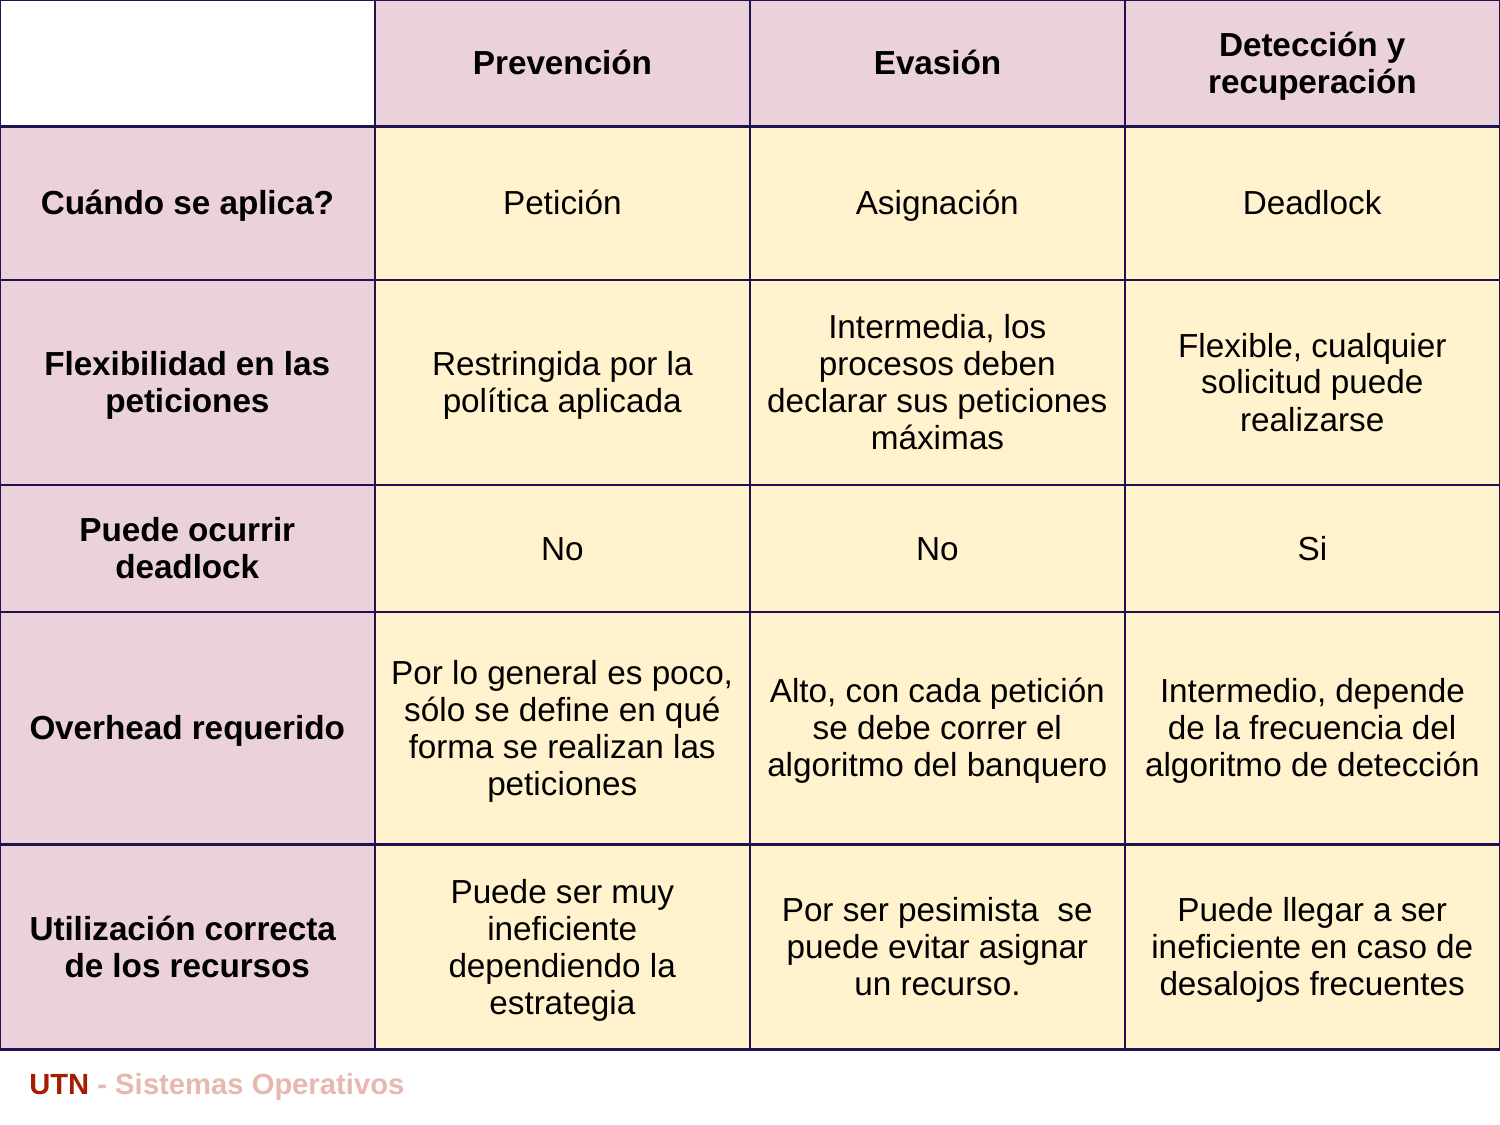

|  | Prevención | Evasión | Detección y recuperación |
| --- | --- | --- | --- |
| Cuándo se aplica? | Petición | Asignación | Deadlock |
| Flexibilidad en las peticiones | Restringida por la política aplicada | Intermedia, los procesos deben declarar sus peticiones máximas | Flexible, cualquier solicitud puede realizarse |
| Puede ocurrir deadlock | No | No | Si |
| Overhead requerido | Por lo general es poco, sólo se define en qué forma se realizan las peticiones | Alto, con cada petición se debe correr el algoritmo del banquero | Intermedio, depende de la frecuencia del algoritmo de detección |
| Utilización correcta de los recursos | Puede ser muy ineficiente dependiendo la estrategia | Por ser pesimista se puede evitar asignar un recurso. | Puede llegar a ser ineficiente en caso de desalojos frecuentes |
UTN - Sistemas Operativos